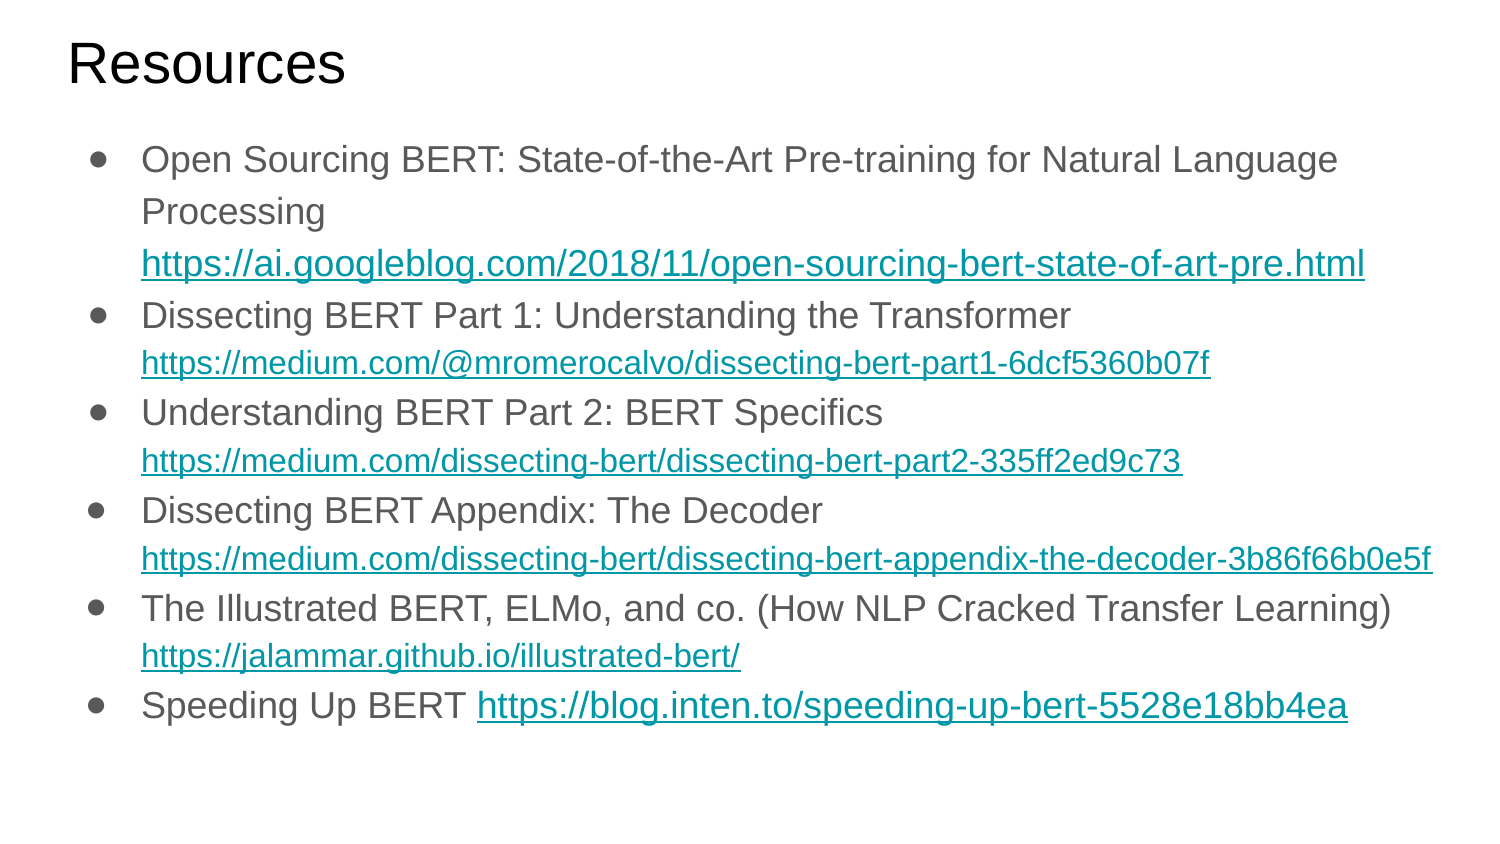

# Resources
Open Sourcing BERT: State-of-the-Art Pre-training for Natural Language Processing
https://ai.googleblog.com/2018/11/open-sourcing-bert-state-of-art-pre.html
Dissecting BERT Part 1: Understanding the Transformer
https://medium.com/@mromerocalvo/dissecting-bert-part1-6dcf5360b07f
Understanding BERT Part 2: BERT Specifics
https://medium.com/dissecting-bert/dissecting-bert-part2-335ff2ed9c73
Dissecting BERT Appendix: The Decoder
https://medium.com/dissecting-bert/dissecting-bert-appendix-the-decoder-3b86f66b0e5f
The Illustrated BERT, ELMo, and co. (How NLP Cracked Transfer Learning) https://jalammar.github.io/illustrated-bert/
Speeding Up BERT https://blog.inten.to/speeding-up-bert-5528e18bb4ea